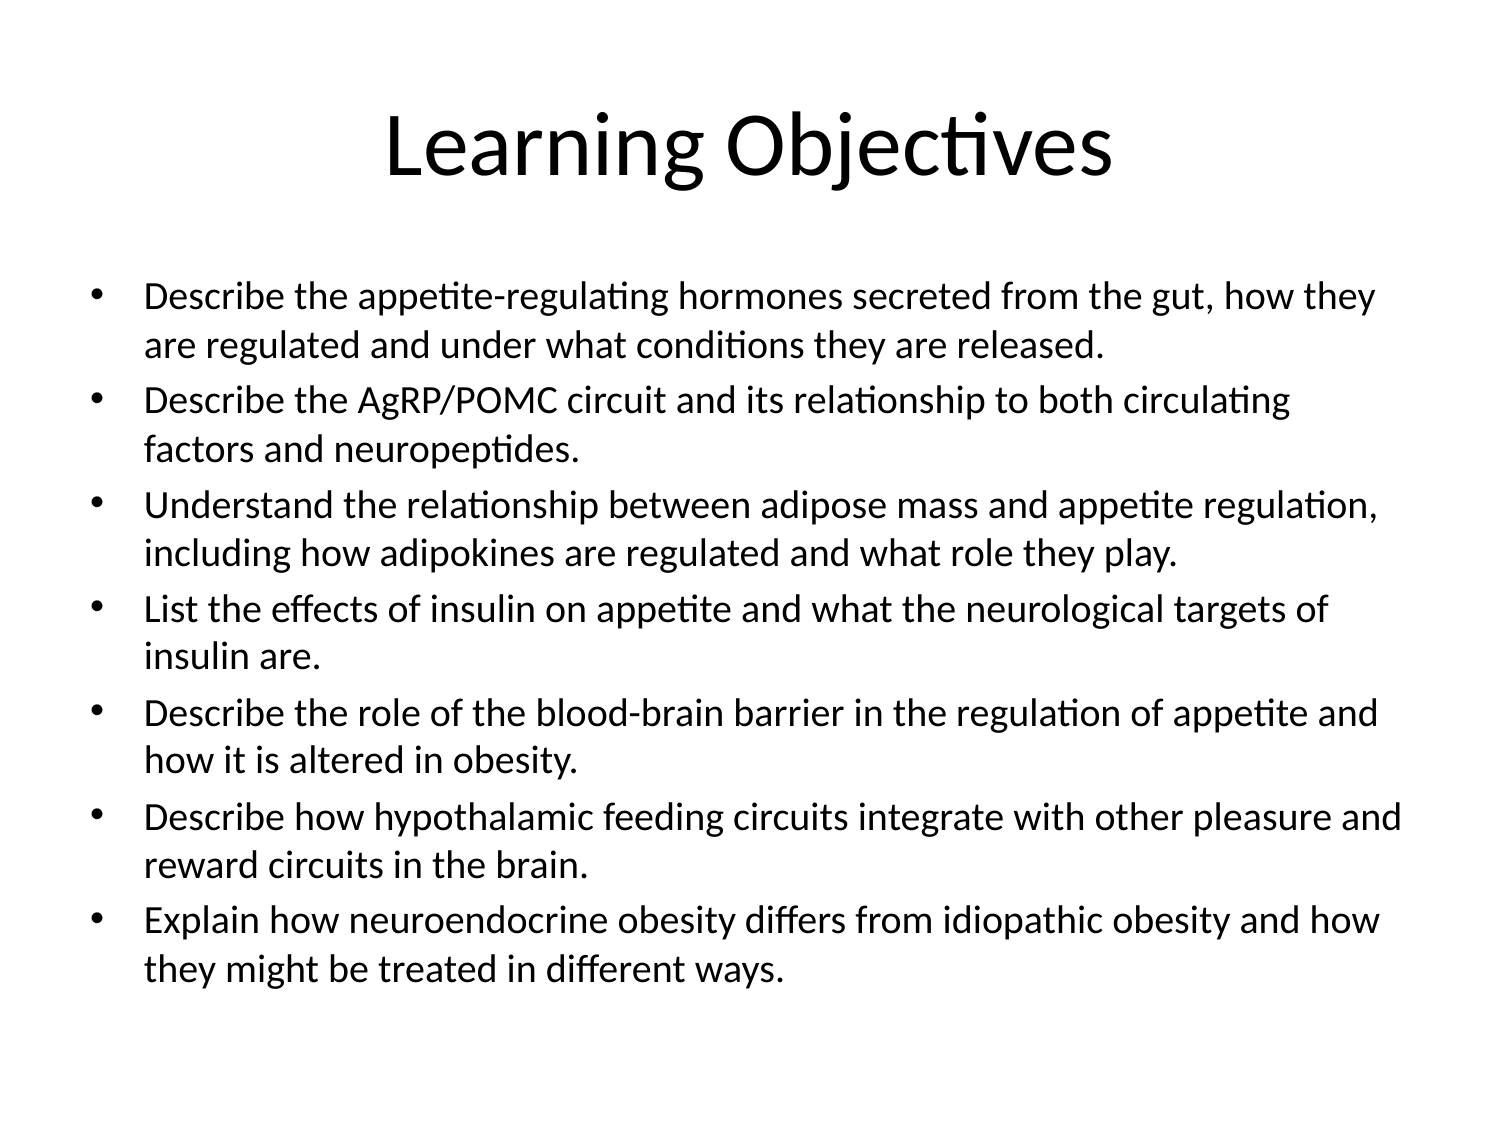

# Learning Objectives
Describe the appetite-regulating hormones secreted from the gut, how they are regulated and under what conditions they are released.
Describe the AgRP/POMC circuit and its relationship to both circulating factors and neuropeptides.
Understand the relationship between adipose mass and appetite regulation, including how adipokines are regulated and what role they play.
List the effects of insulin on appetite and what the neurological targets of insulin are.
Describe the role of the blood-brain barrier in the regulation of appetite and how it is altered in obesity.
Describe how hypothalamic feeding circuits integrate with other pleasure and reward circuits in the brain.
Explain how neuroendocrine obesity differs from idiopathic obesity and how they might be treated in different ways.